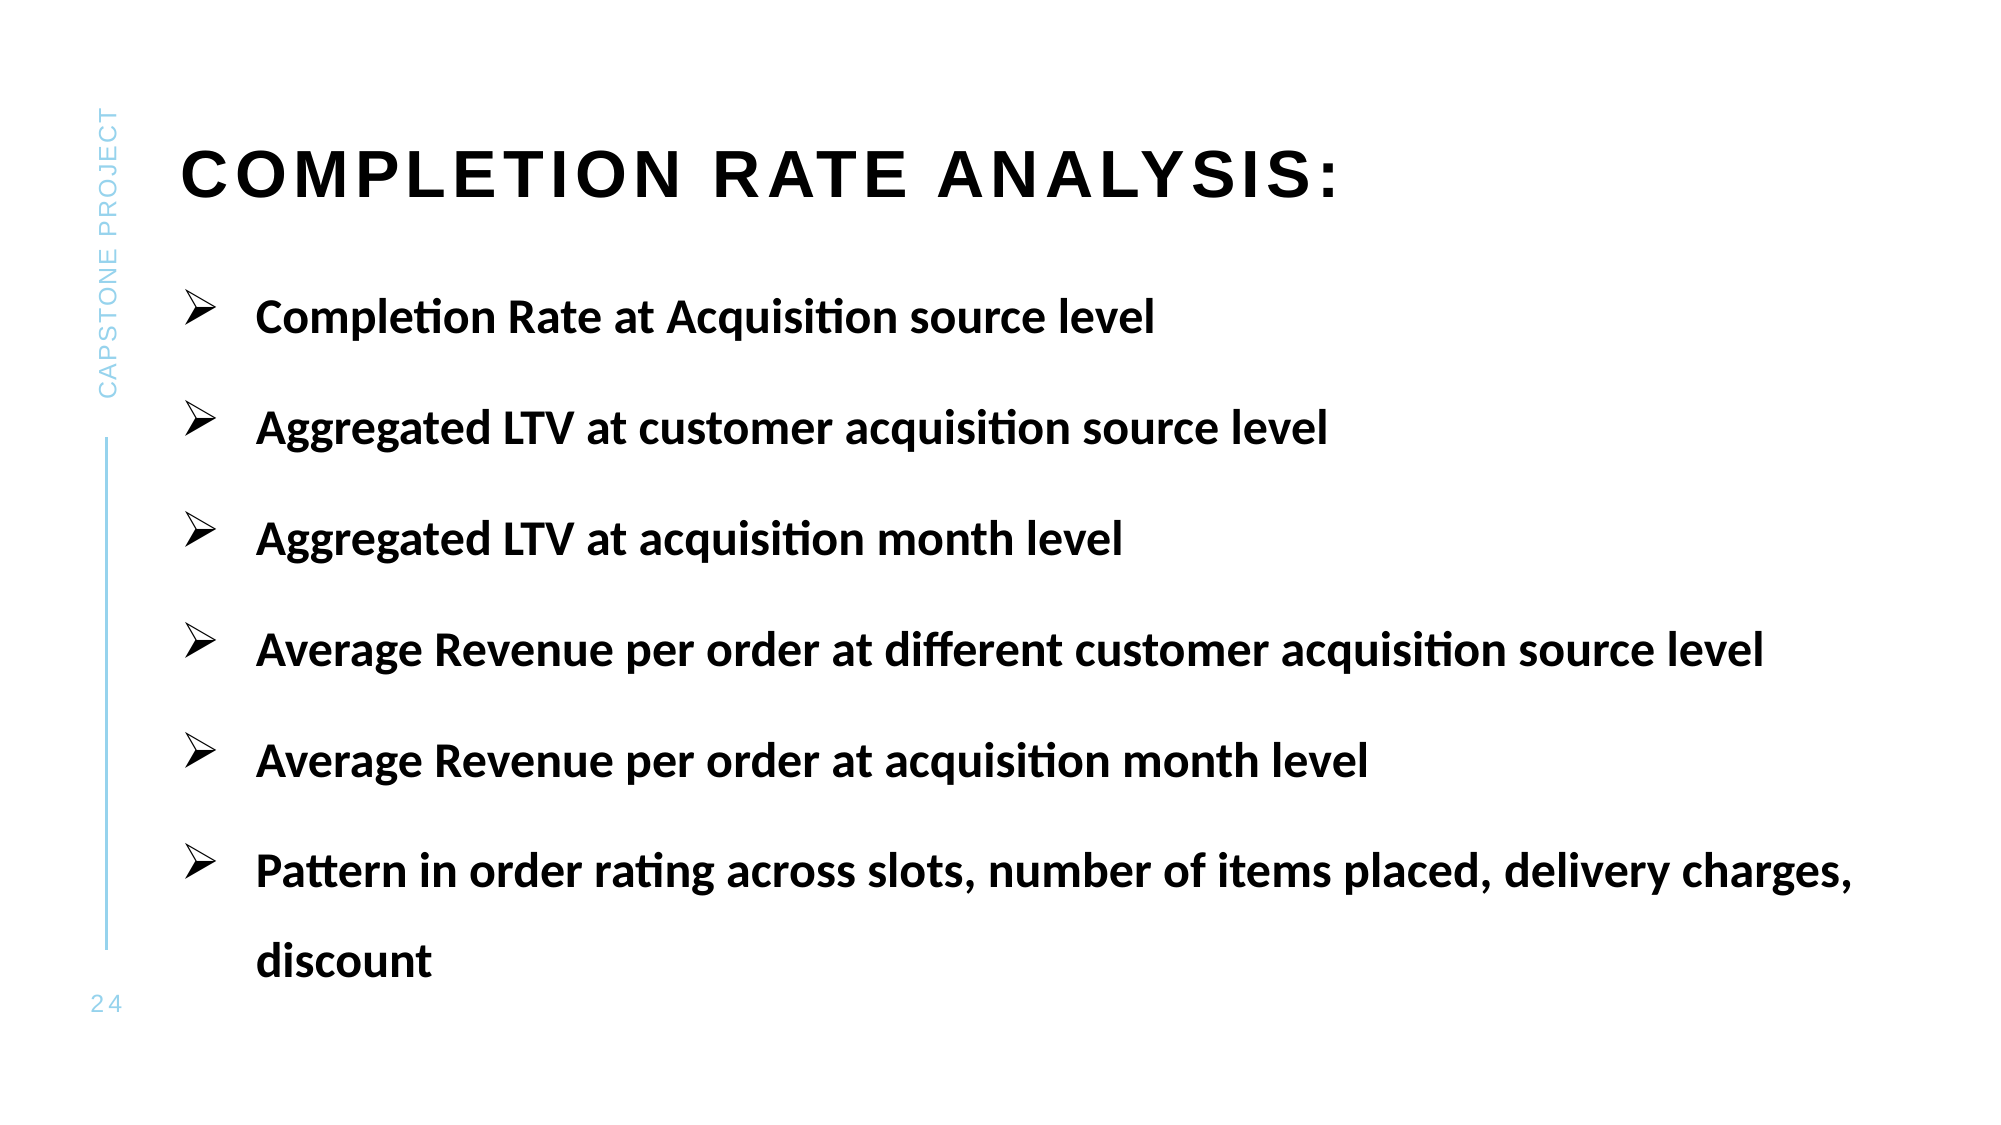

# Completion rate analysis:
Capstone project
Completion Rate at Acquisition source level
Aggregated LTV at customer acquisition source level
Aggregated LTV at acquisition month level
Average Revenue per order at different customer acquisition source level
Average Revenue per order at acquisition month level
Pattern in order rating across slots, number of items placed, delivery charges, discount
24